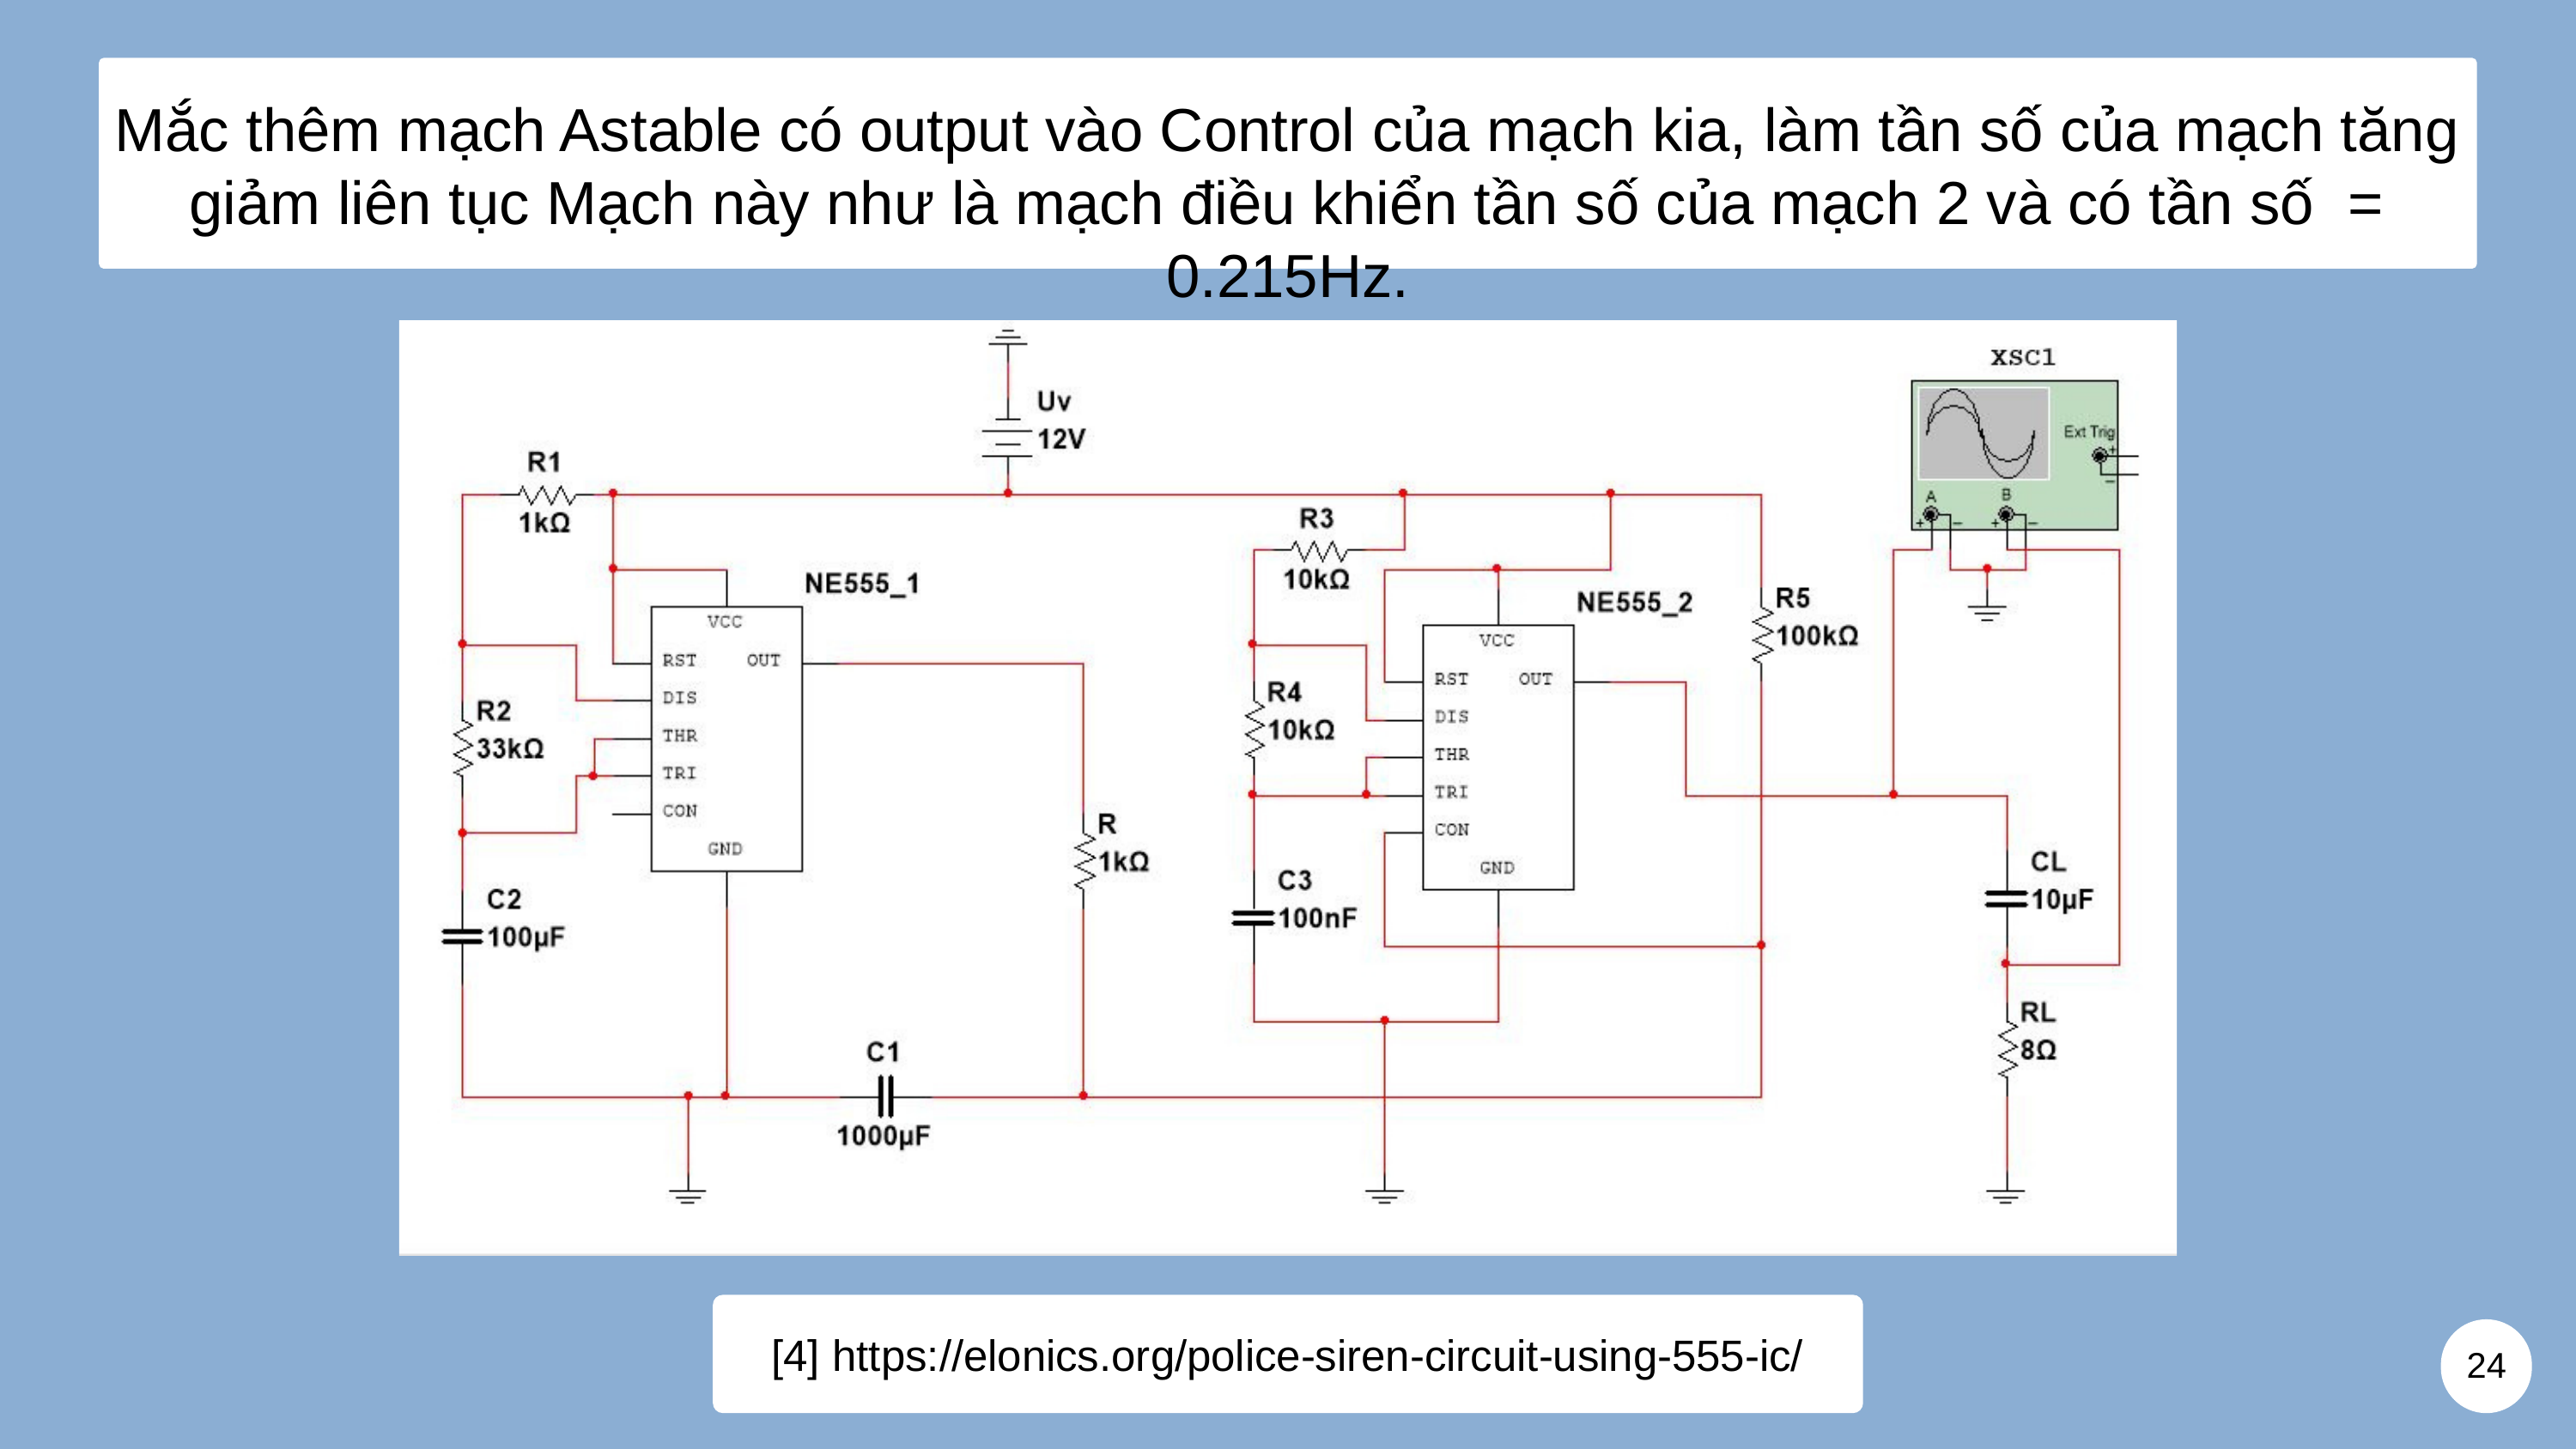

Mắc thêm mạch Astable có output vào Control của mạch kia, làm tần số của mạch tăng giảm liên tục Mạch này như là mạch điều khiển tần số của mạch 2 và có tần số  = 0.215Hz.

[4] https://elonics.org/police-siren-circuit-using-555-ic/

24